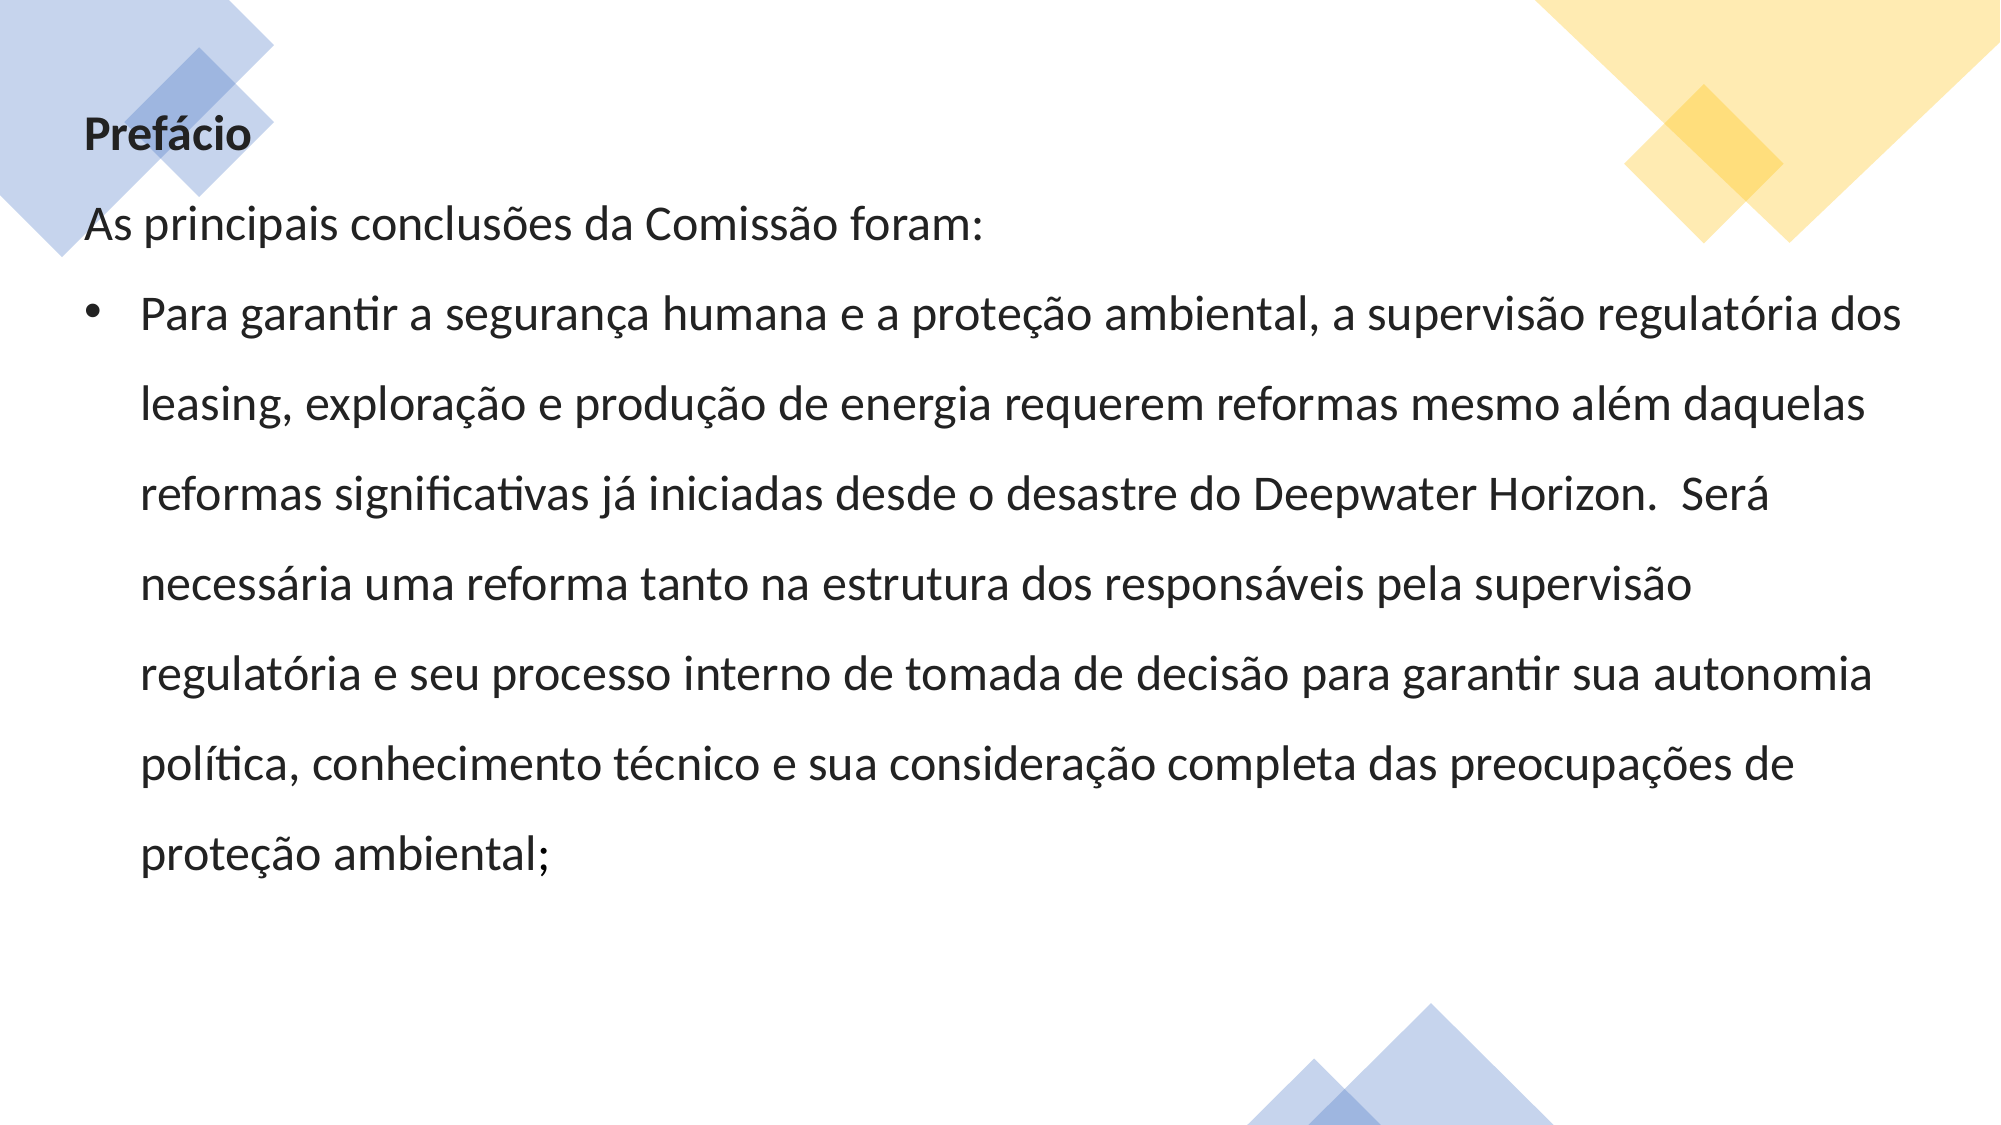

Prefácio
As principais conclusões da Comissão foram:
Para garantir a segurança humana e a proteção ambiental, a supervisão regulatória dos leasing, exploração e produção de energia requerem reformas mesmo além daquelas reformas significativas já iniciadas desde o desastre do Deepwater Horizon.  Será necessária uma reforma tanto na estrutura dos responsáveis ​​pela supervisão regulatória e seu processo interno de tomada de decisão para garantir sua autonomia política, conhecimento técnico e sua consideração completa das preocupações de proteção ambiental;